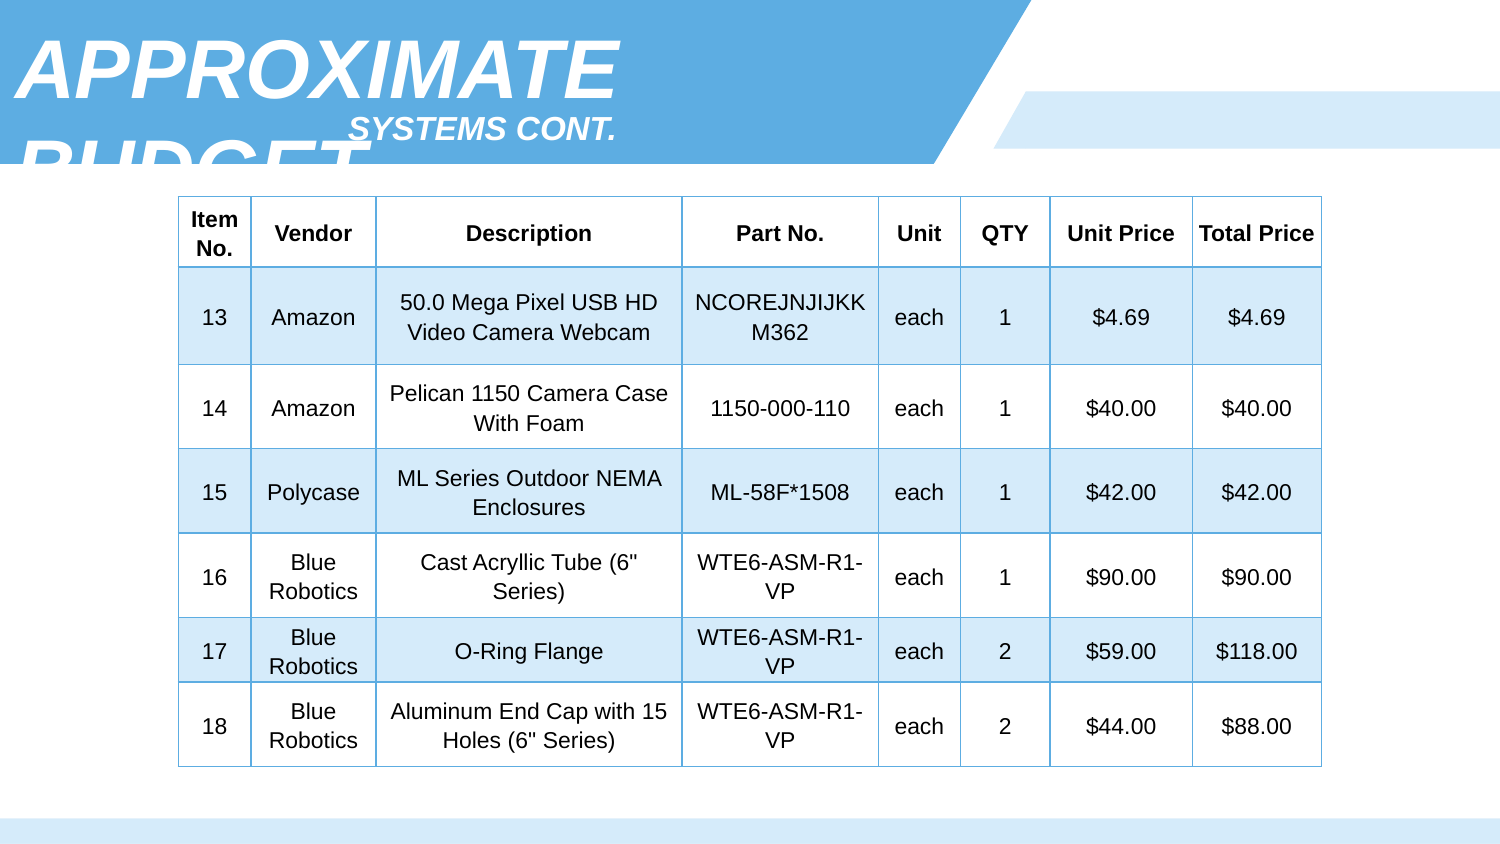

APPROXIMATE BUDGET

SYSTEMS CONT.

| Item No. | Vendor | Description | Part No. | Unit | QTY | Unit Price | Total Price |
| --- | --- | --- | --- | --- | --- | --- | --- |
| 13 | Amazon | 50.0 Mega Pixel USB HD Video Camera Webcam | NCOREJNJIJKKM362 | each | 1 | $4.69 | $4.69 |
| --- | --- | --- | --- | --- | --- | --- | --- |
| 14 | Amazon | Pelican 1150 Camera Case With Foam | 1150-000-110 | each | 1 | $40.00 | $40.00 |
| 15 | Polycase | ML Series Outdoor NEMA Enclosures | ML-58F\*1508 | each | 1 | $42.00 | $42.00 |
| 16 | Blue Robotics | Cast Acryllic Tube (6" Series) | WTE6-ASM-R1-VP | each | 1 | $90.00 | $90.00 |
| 17 | Blue Robotics | O-Ring Flange | WTE6-ASM-R1-VP | each | 2 | $59.00 | $118.00 |
| 18 | Blue Robotics | Aluminum End Cap with 15 Holes (6" Series) | WTE6-ASM-R1-VP | each | 2 | $44.00 | $88.00 |